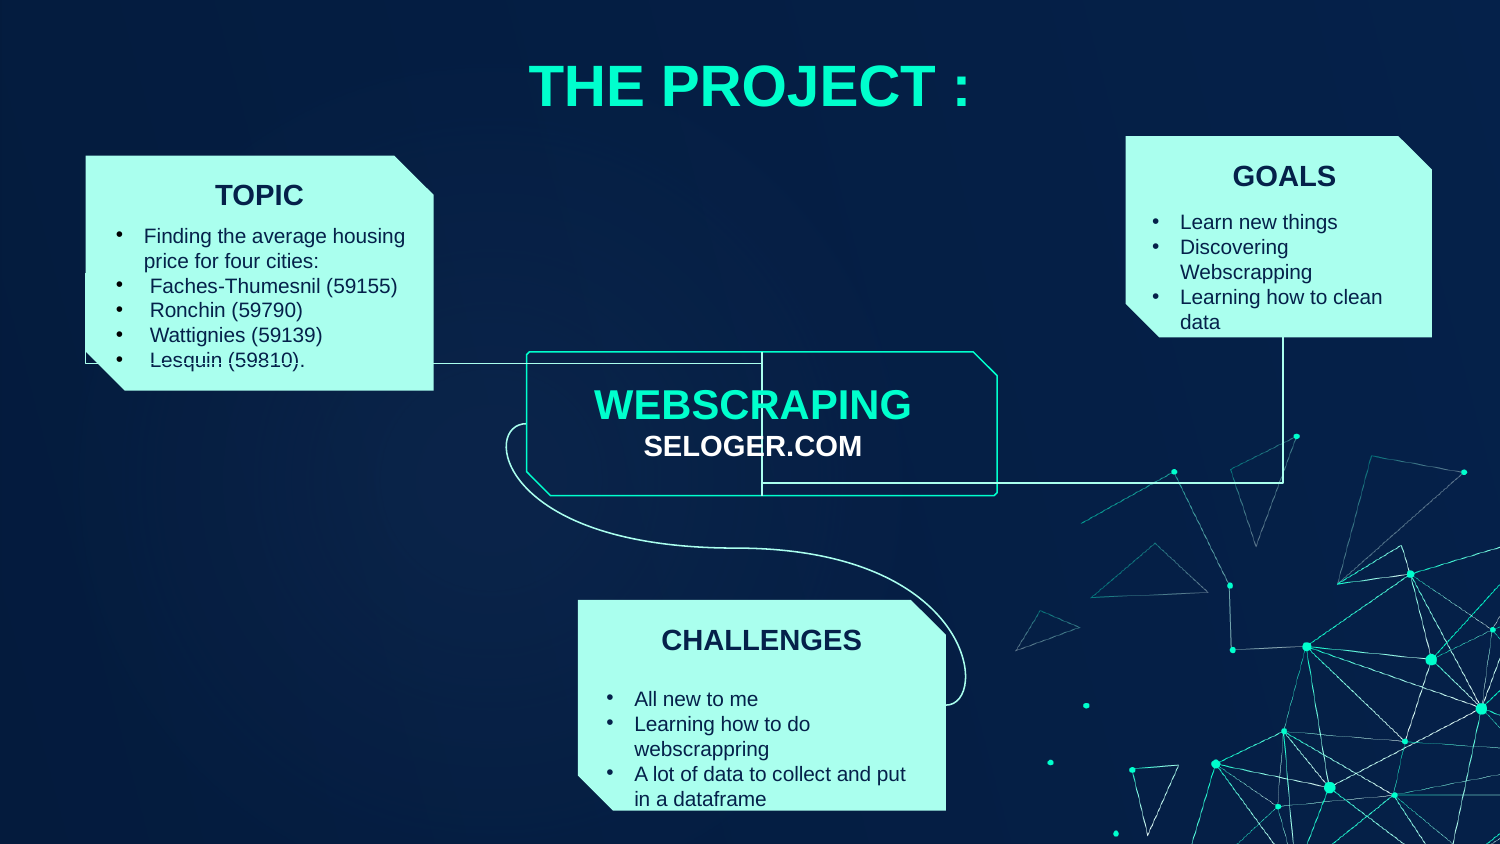

# THE PROJECT :
GOALS

TOPIC
Learn new things
Discovering Webscrapping
Learning how to clean data

Finding the average housing price for four cities:
 Faches-Thumesnil (59155)
 Ronchin (59790)
 Wattignies (59139)
 Lesquin (59810).

WEBSCRAPING
SELOGER.COM

CHALLENGES
All new to me
Learning how to do webscrappring
A lot of data to collect and put in a dataframe